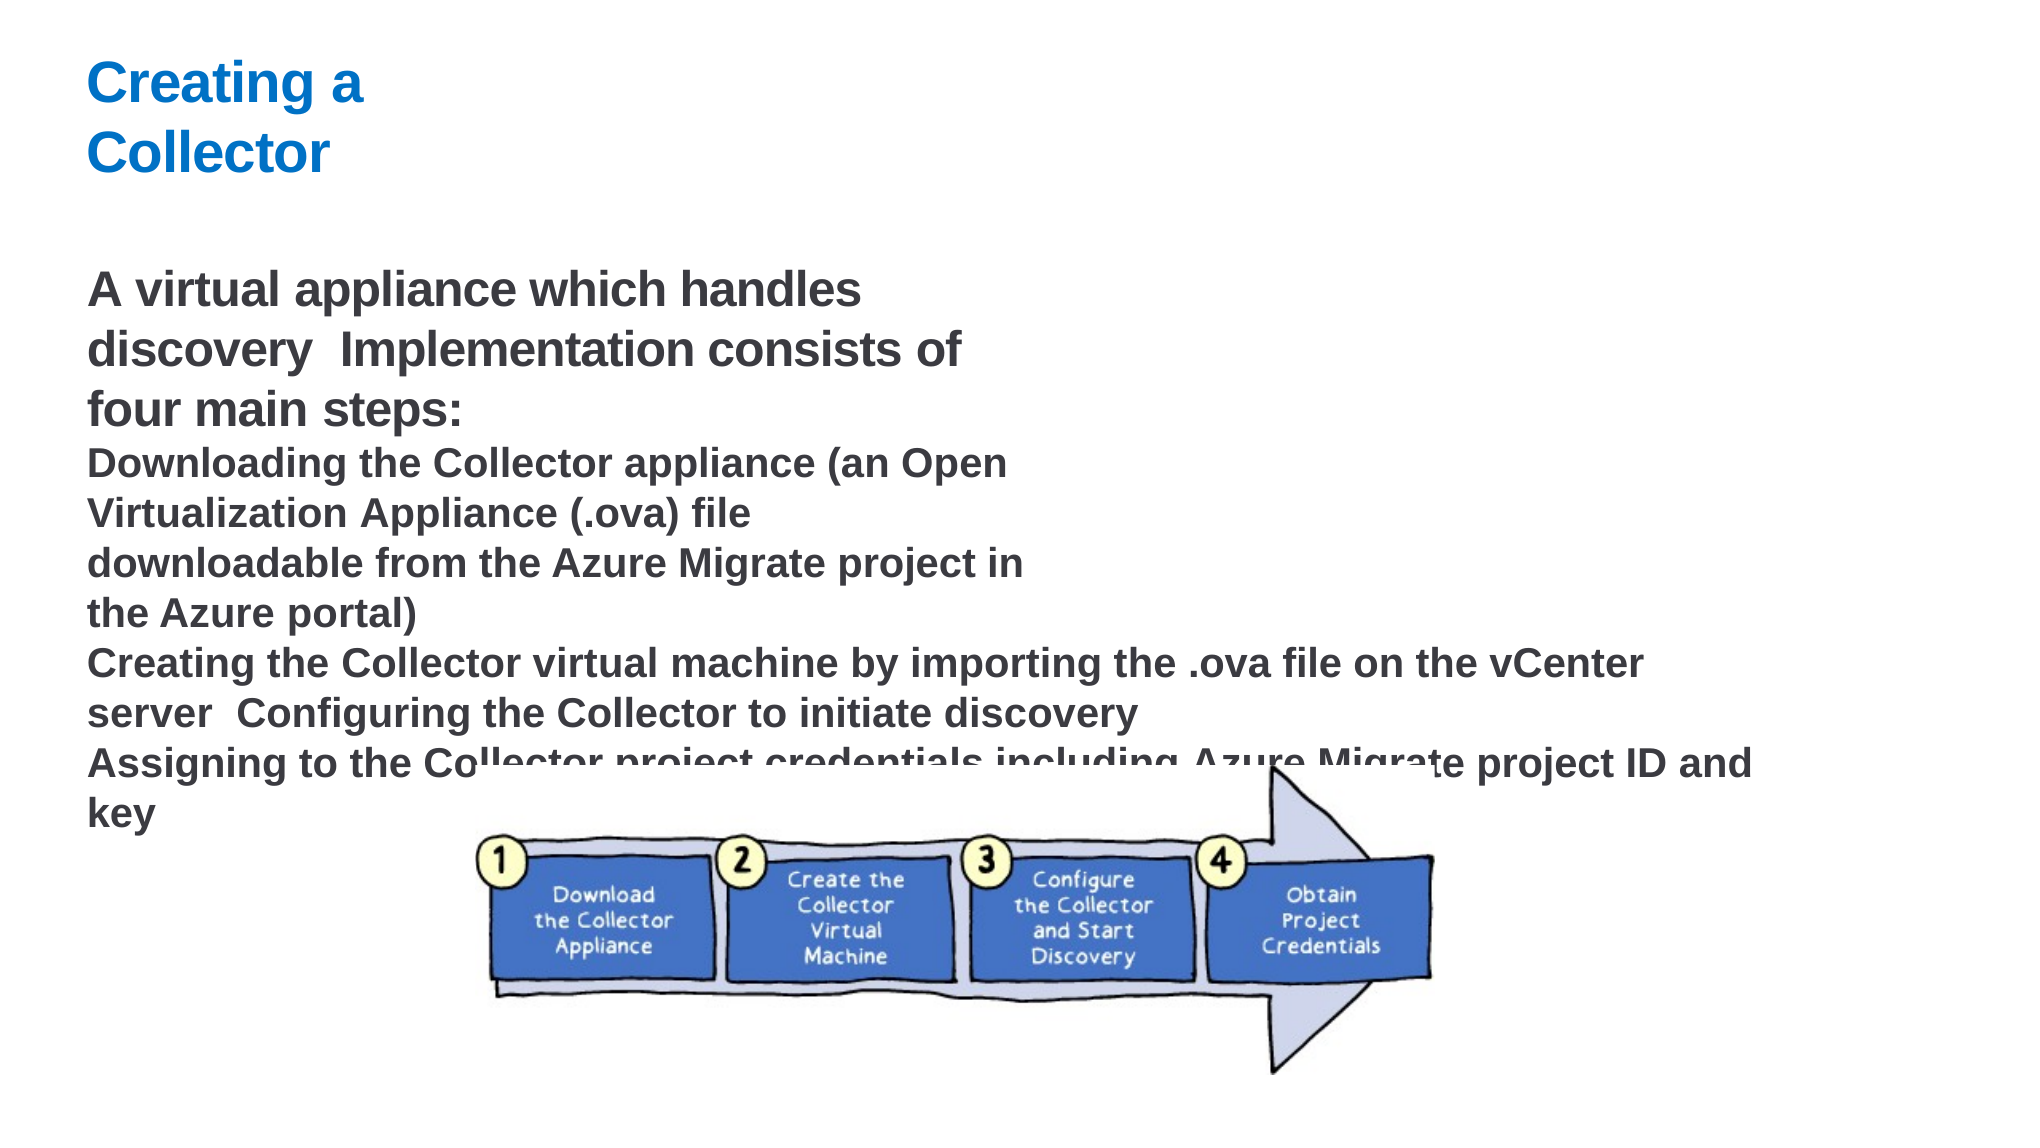

# Creating a Collector
A virtual appliance which handles discovery  Implementation consists of four main steps:
Downloading the Collector appliance (an Open Virtualization Appliance (.ova) file
downloadable from the Azure Migrate project in the Azure portal)
Creating the Collector virtual machine by importing the .ova file on the vCenter server  Configuring the Collector to initiate discovery
Assigning to the Collector project credentials including Azure Migrate project ID and key